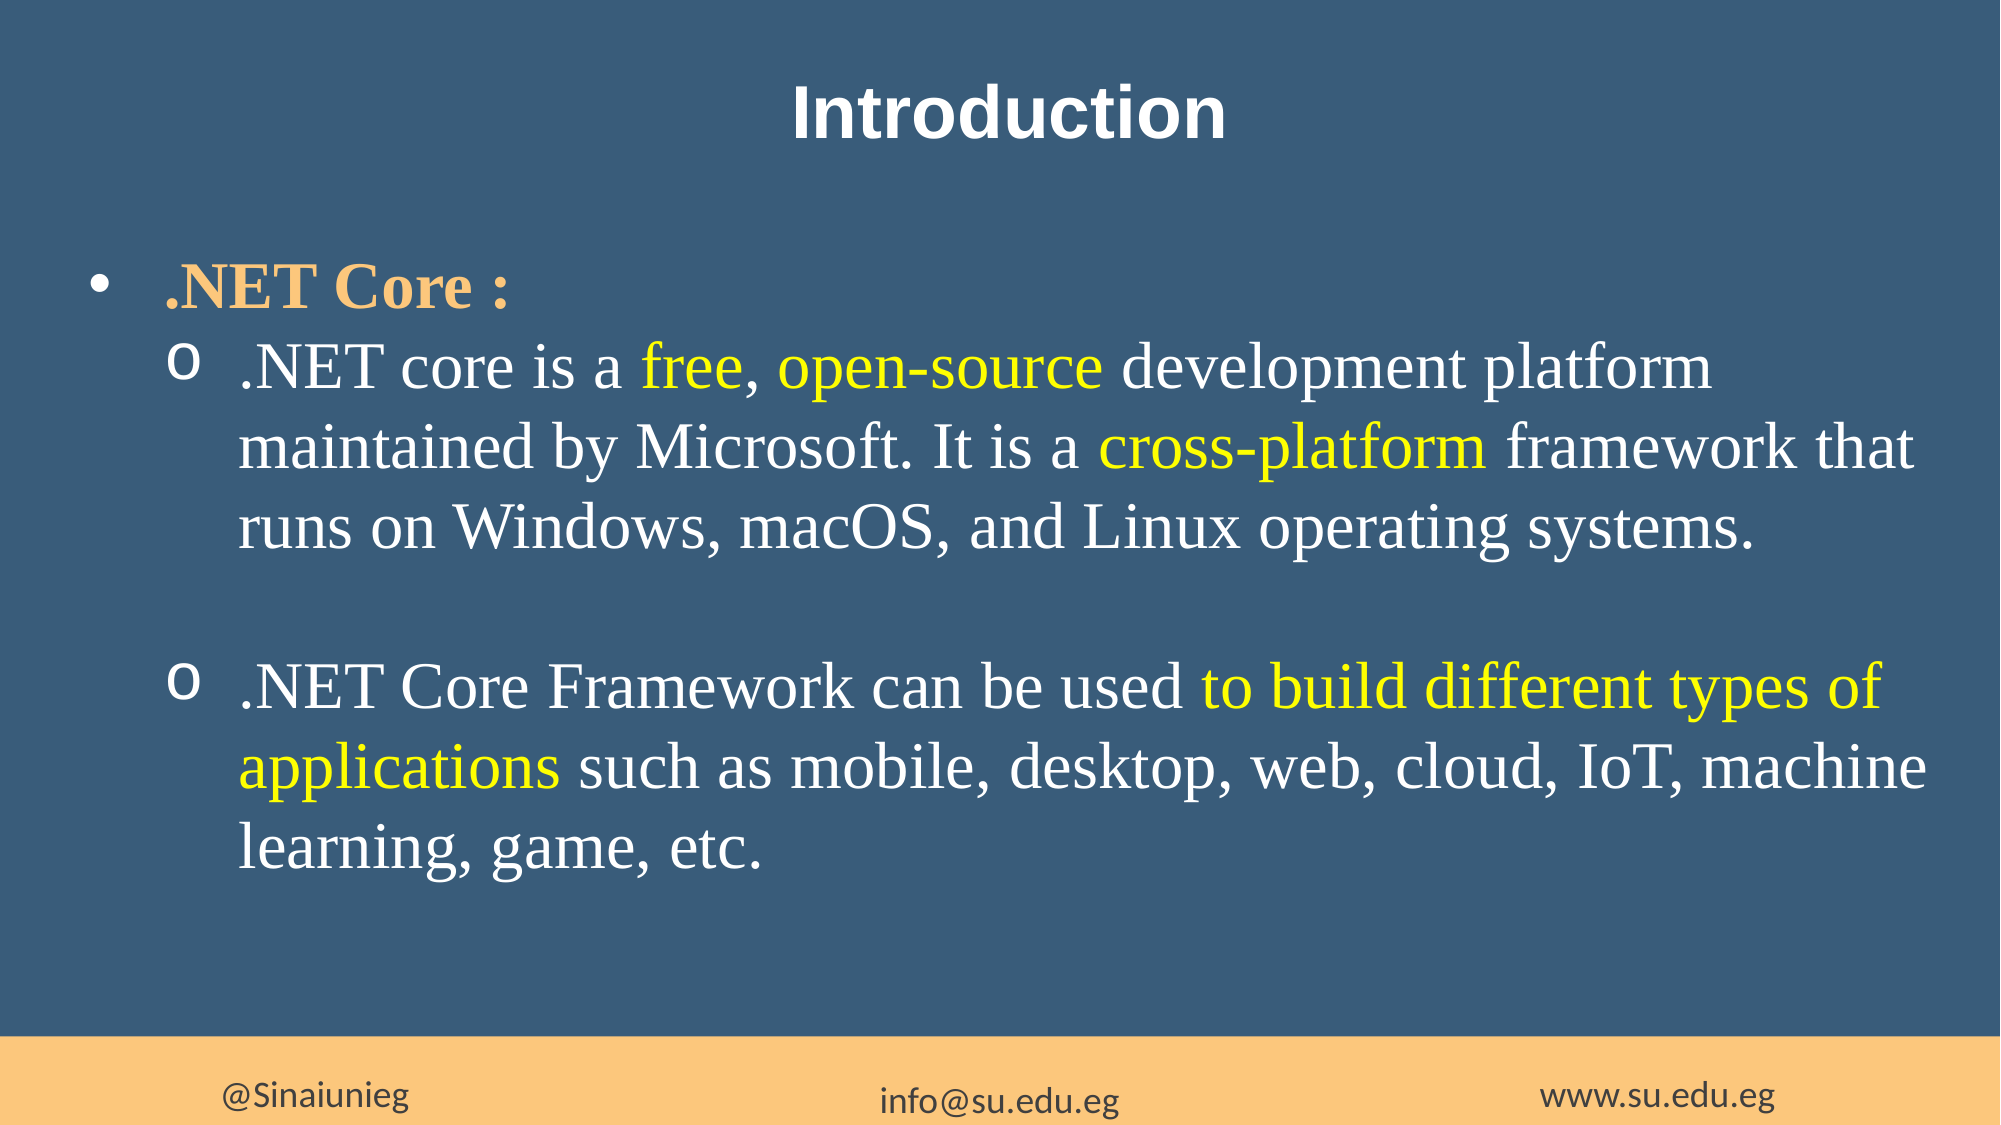

Introduction
.NET Core :
.NET core is a free, open-source development platform maintained by Microsoft. It is a cross-platform framework that runs on Windows, macOS, and Linux operating systems.

.NET Core Framework can be used to build different types of applications such as mobile, desktop, web, cloud, IoT, machine learning, game, etc.

@Sinaiunieg
www.su.edu.eg
info@su.edu.eg